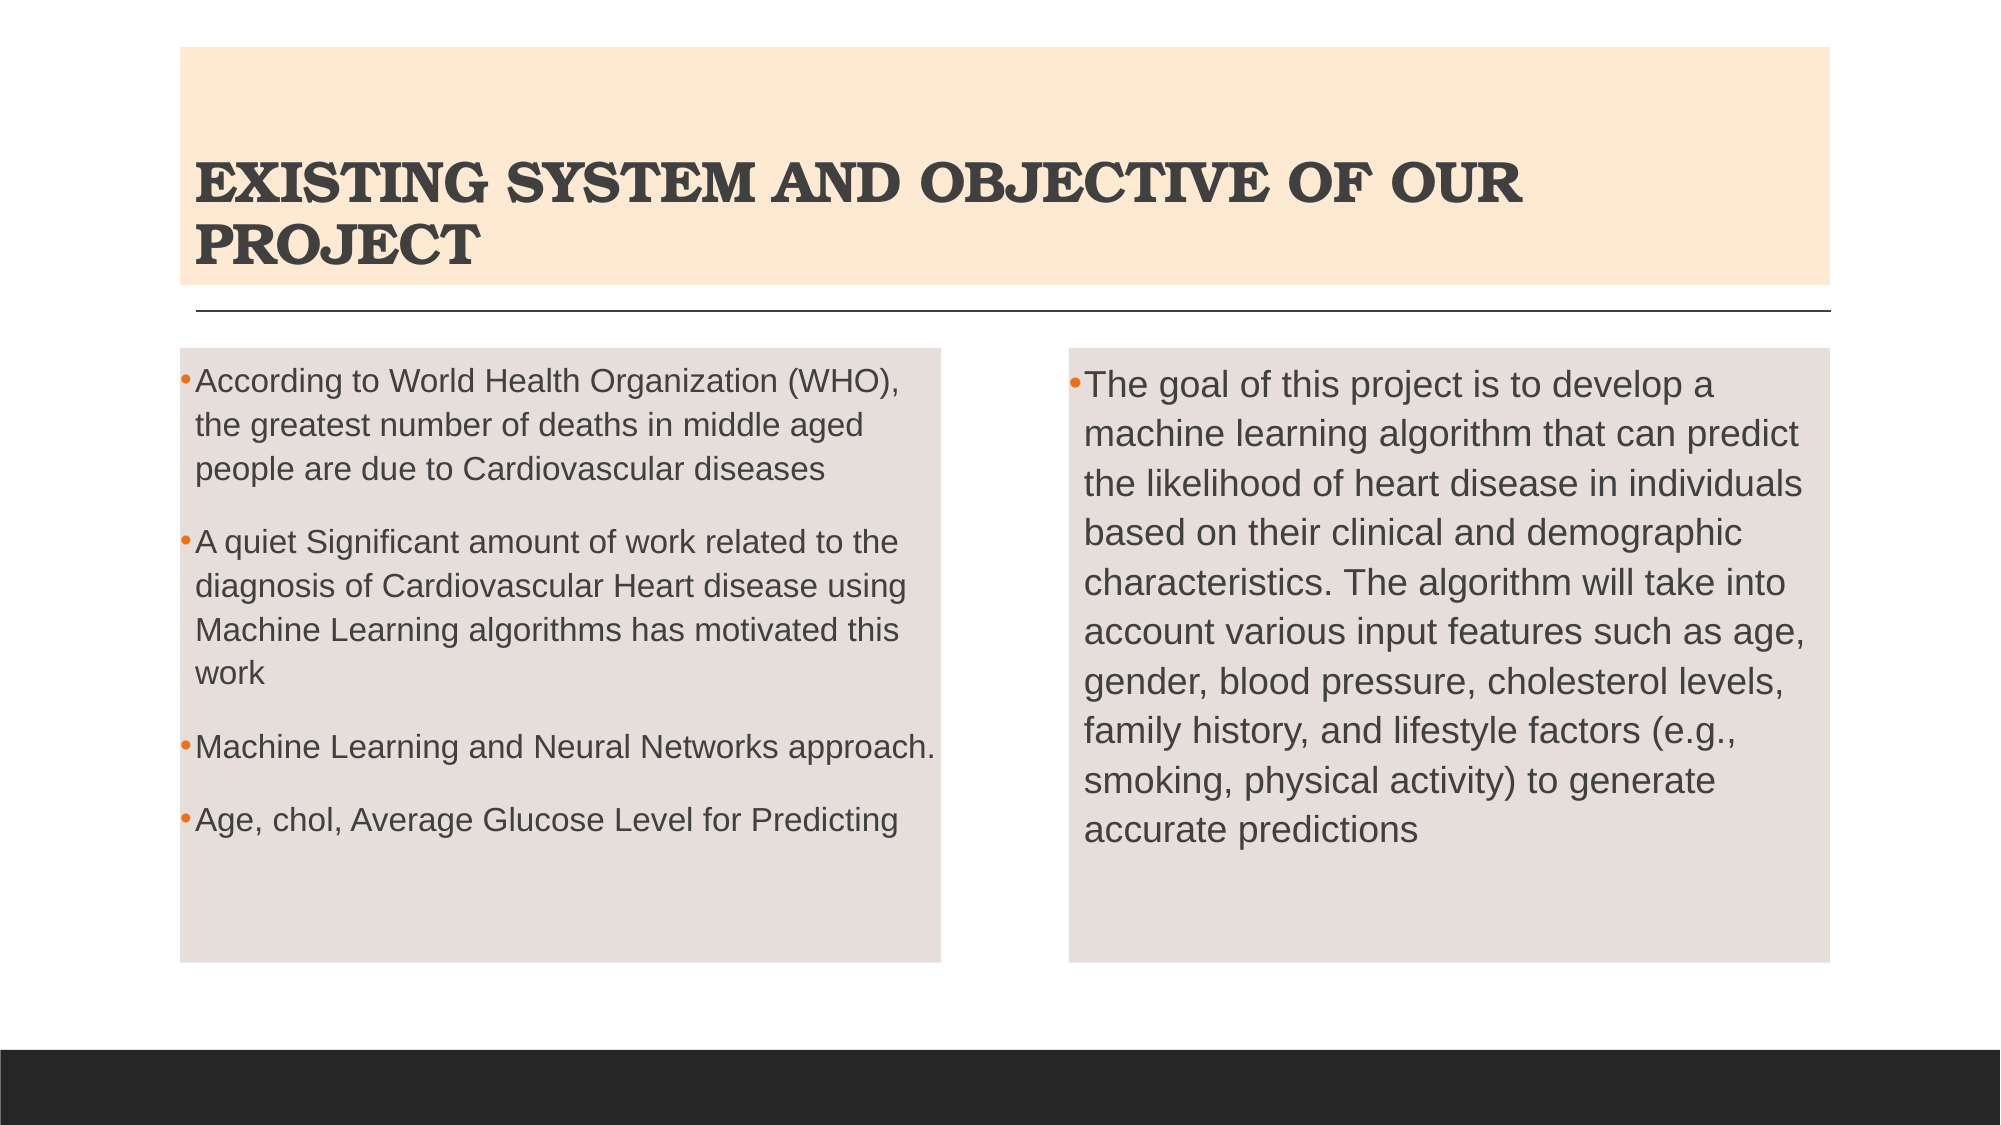

# EXISTING SYSTEM AND OBJECTIVE OF OUR PROJECT
According to World Health Organization (WHO), the greatest number of deaths in middle aged people are due to Cardiovascular diseases
A quiet Significant amount of work related to the diagnosis of Cardiovascular Heart disease using Machine Learning algorithms has motivated this work
Machine Learning and Neural Networks approach.
Age, chol, Average Glucose Level for Predicting

The goal of this project is to develop a machine learning algorithm that can predict the likelihood of heart disease in individuals based on their clinical and demographic characteristics. The algorithm will take into account various input features such as age, gender, blood pressure, cholesterol levels, family history, and lifestyle factors (e.g., smoking, physical activity) to generate accurate predictions